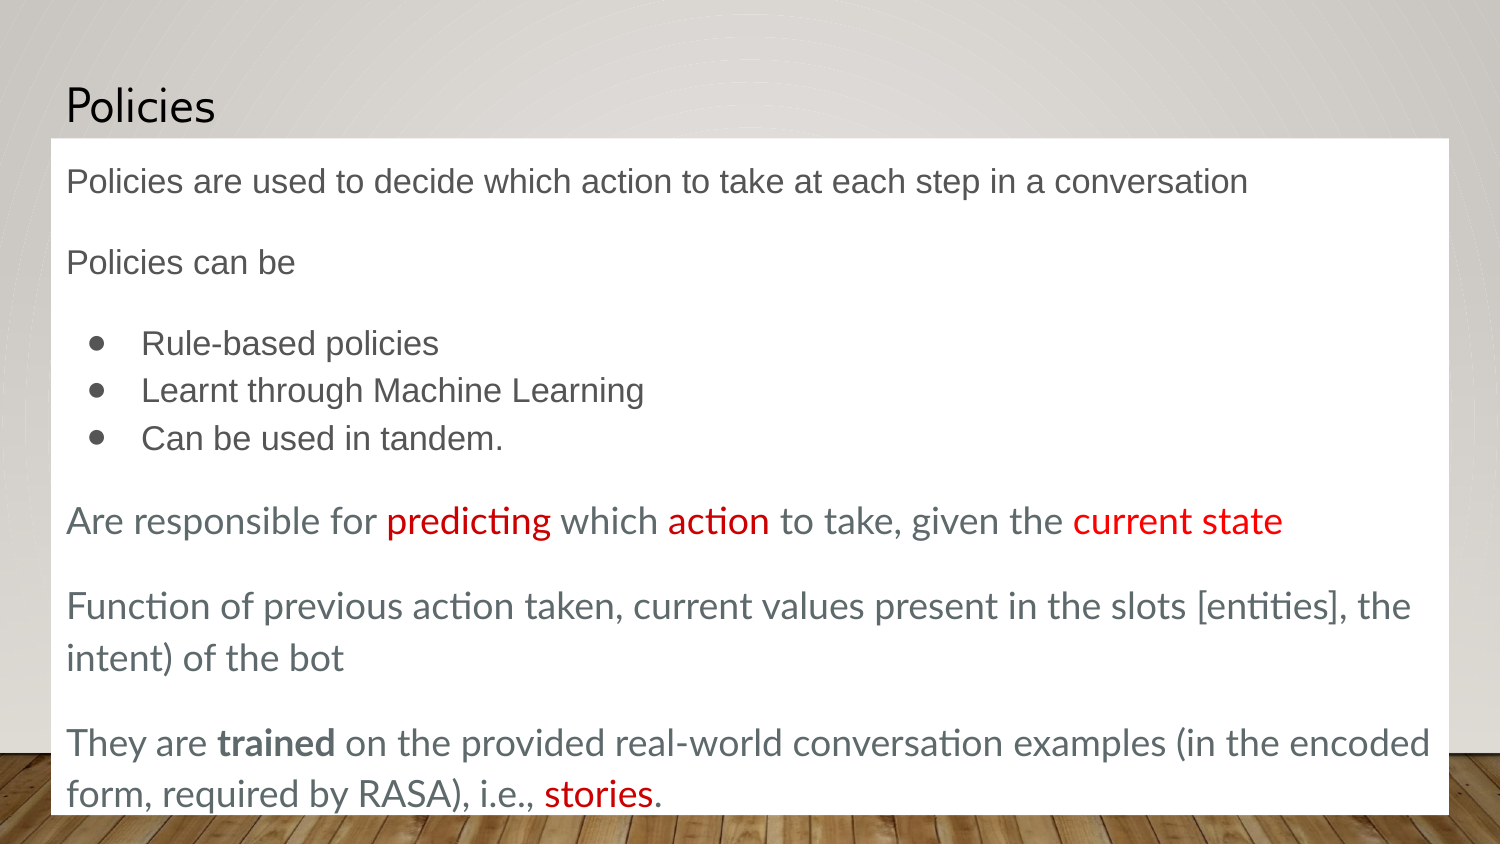

# Policies
Policies are used to decide which action to take at each step in a conversation
Policies can be
Rule-based policies
Learnt through Machine Learning
Can be used in tandem.
Are responsible for predicting which action to take, given the current state
Function of previous action taken, current values present in the slots [entities], the intent) of the bot
They are trained on the provided real-world conversation examples (in the encoded form, required by RASA), i.e., stories.